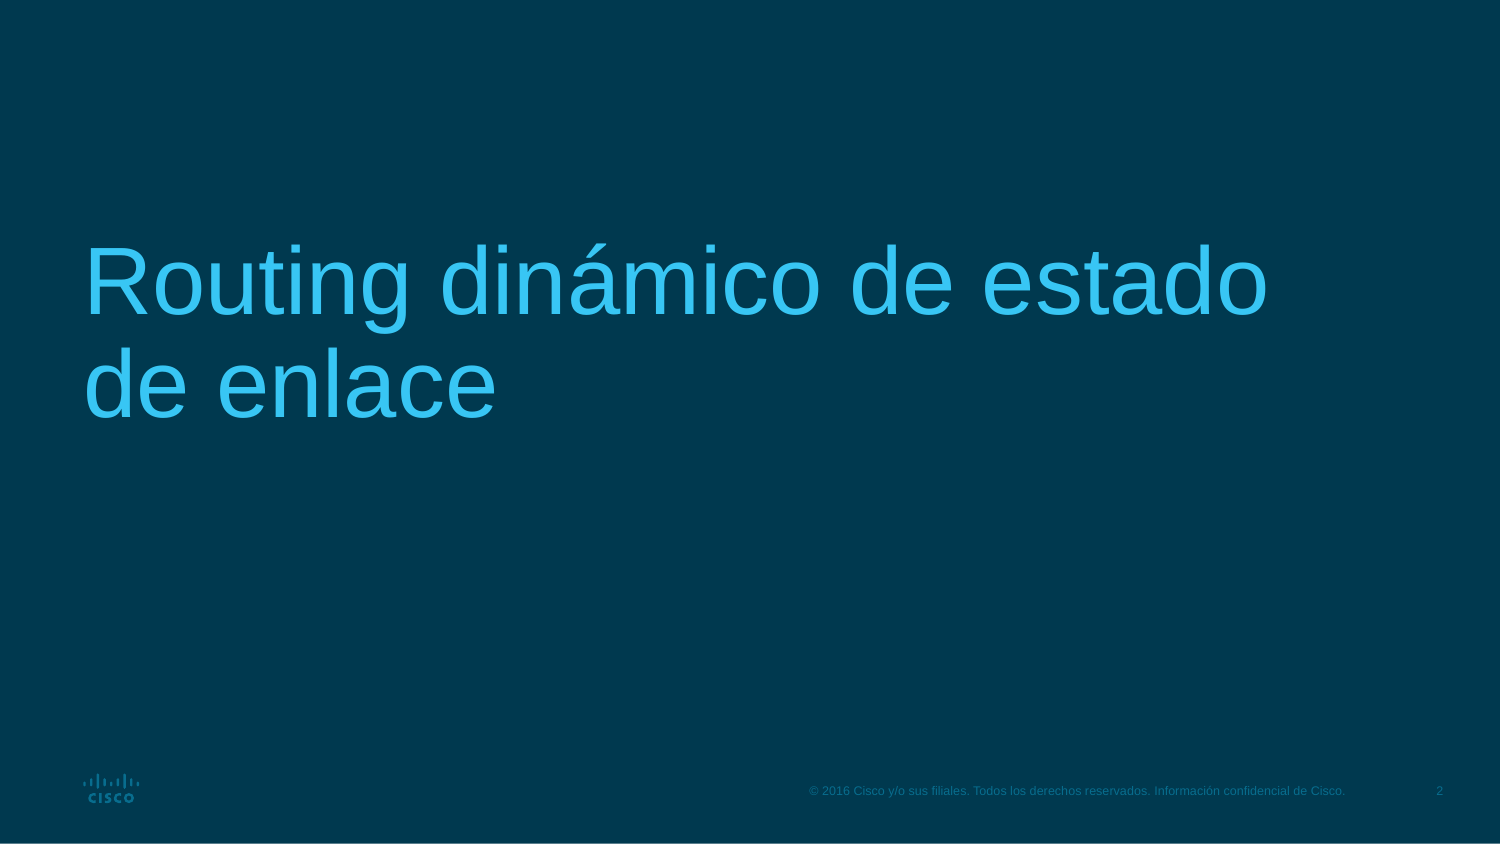

# Routing dinámico de estado de enlace